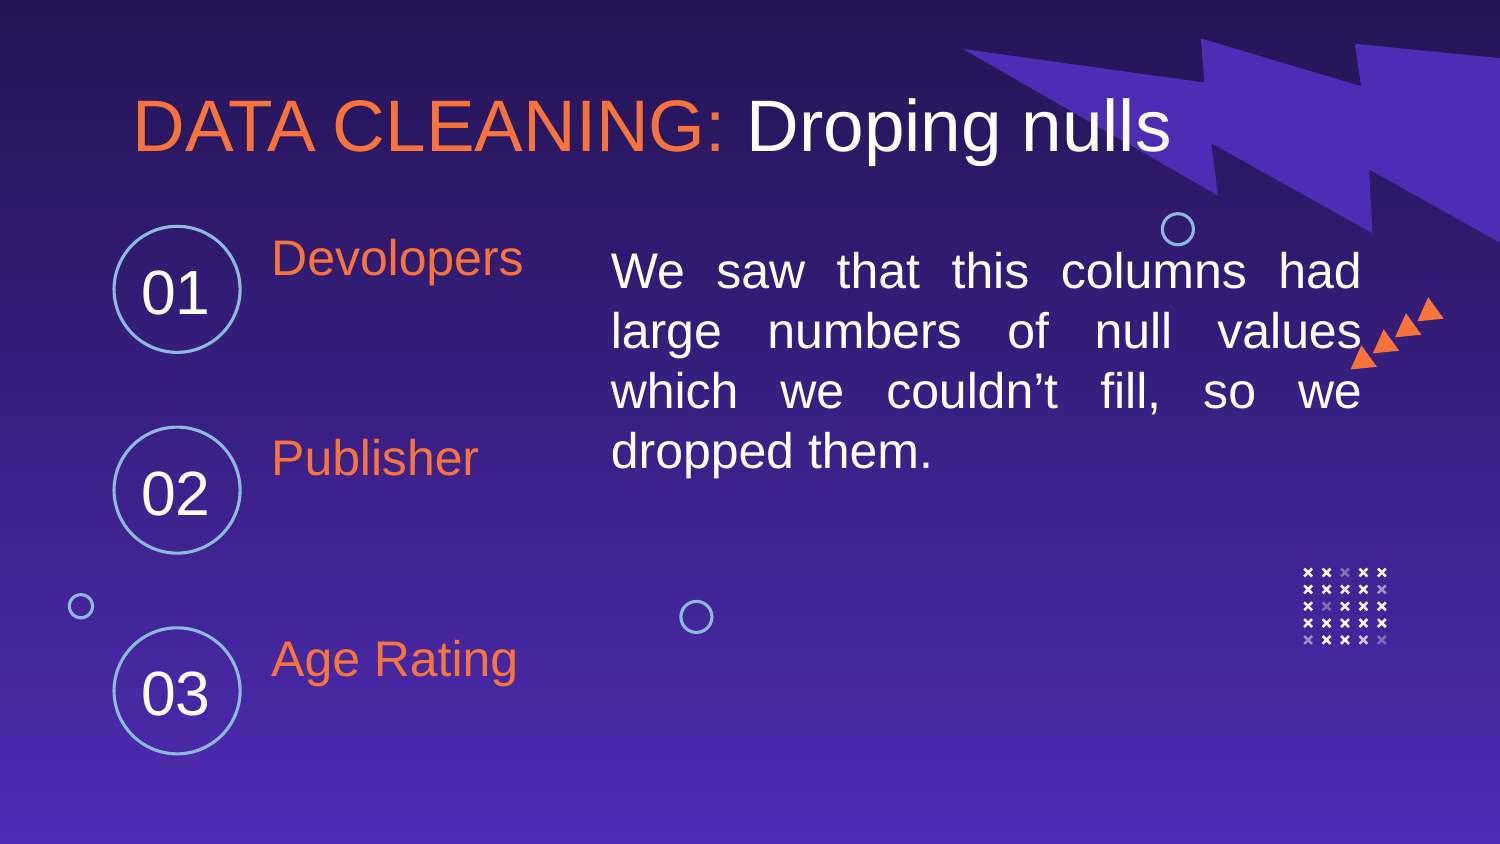

DATA CLEANING: Droping nulls
We saw that this columns had large numbers of null values which we couldn’t fill, so we dropped them.

01

# Devolopers

02

Publisher
03

Age Rating